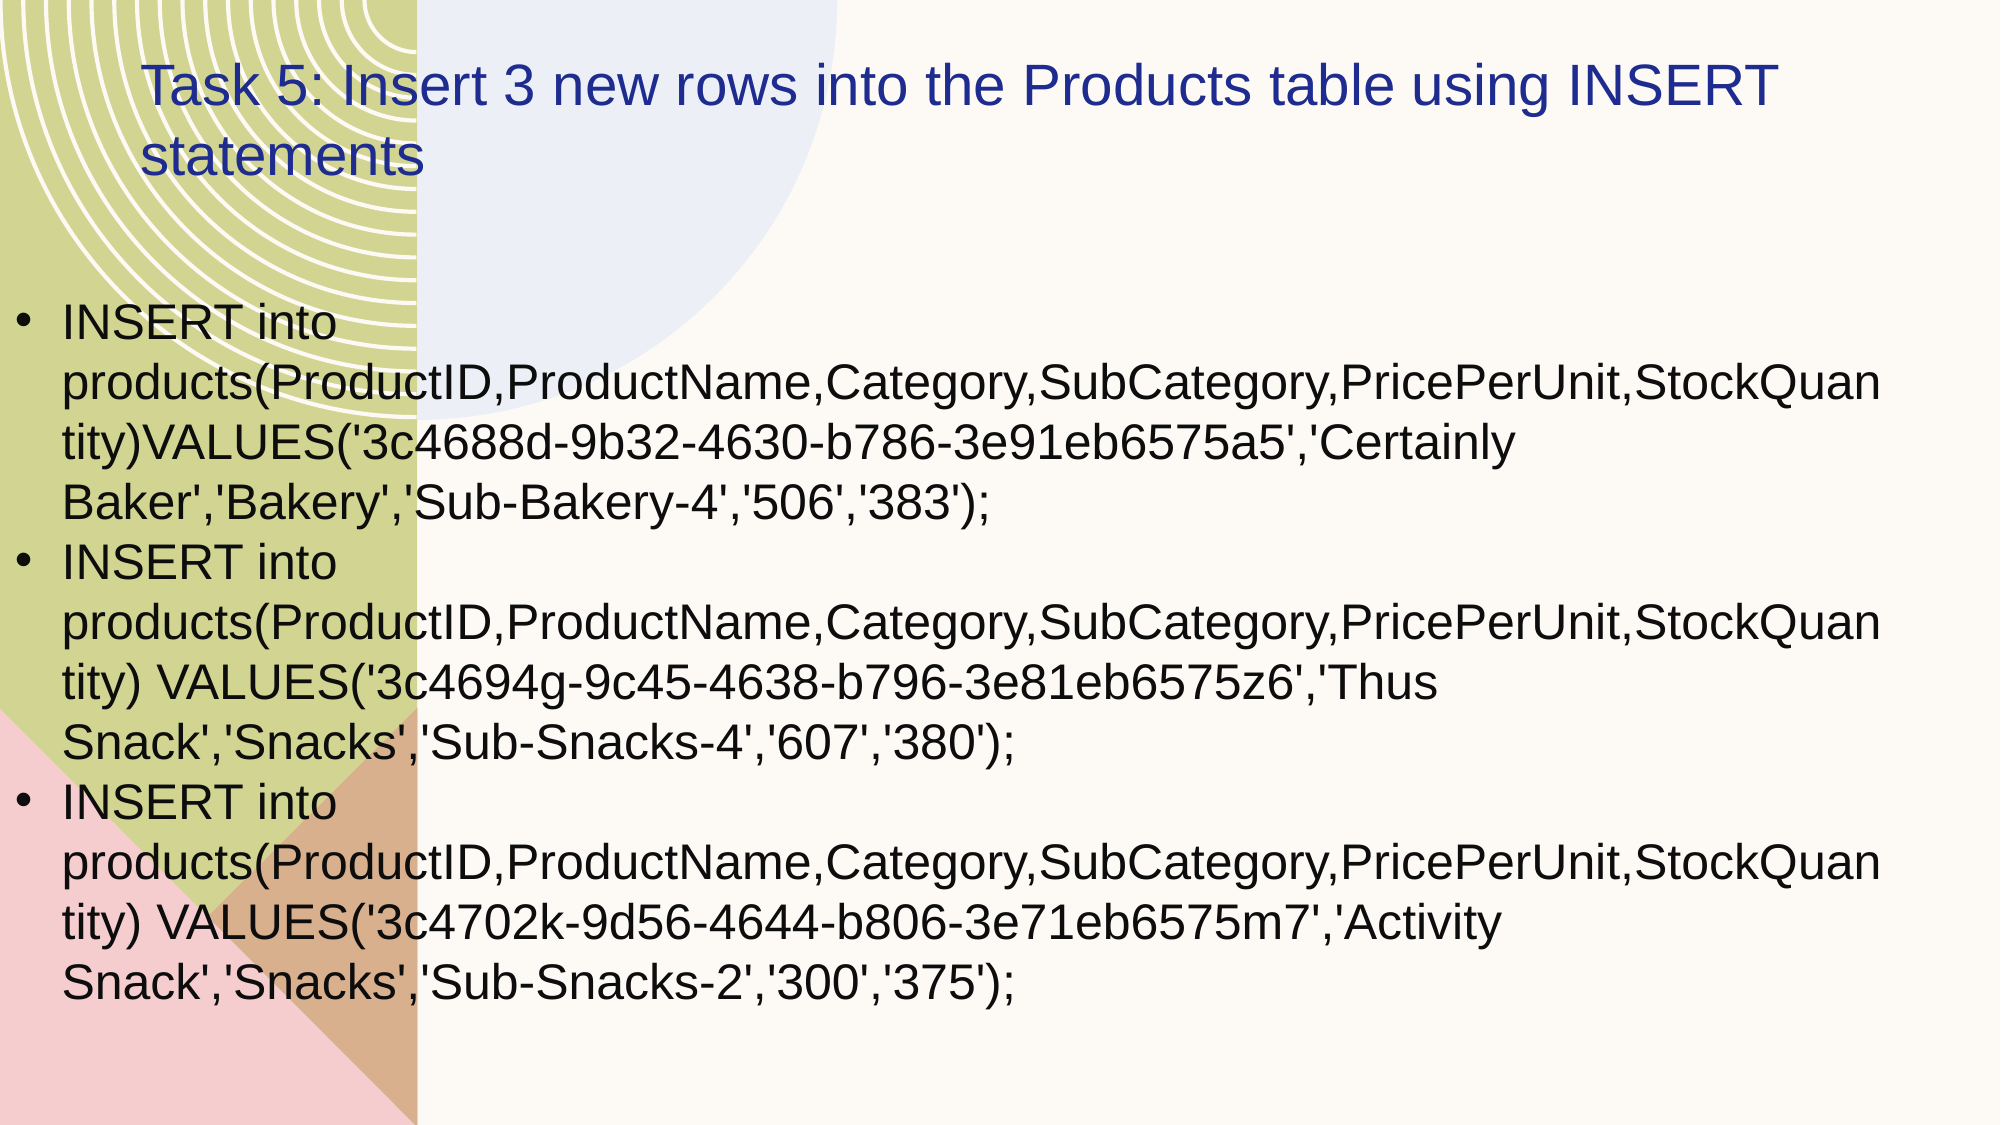

Task 5: Insert 3 new rows into the Products table using INSERT statements

INSERT into products(ProductID,ProductName,Category,SubCategory,PricePerUnit,StockQuantity)VALUES('3c4688d-9b32-4630-b786-3e91eb6575a5','Certainly Baker','Bakery','Sub-Bakery-4','506','383');
INSERT into products(ProductID,ProductName,Category,SubCategory,PricePerUnit,StockQuantity) VALUES('3c4694g-9c45-4638-b796-3e81eb6575z6','Thus Snack','Snacks','Sub-Snacks-4','607','380');
INSERT into products(ProductID,ProductName,Category,SubCategory,PricePerUnit,StockQuantity) VALUES('3c4702k-9d56-4644-b806-3e71eb6575m7','Activity Snack','Snacks','Sub-Snacks-2','300','375');